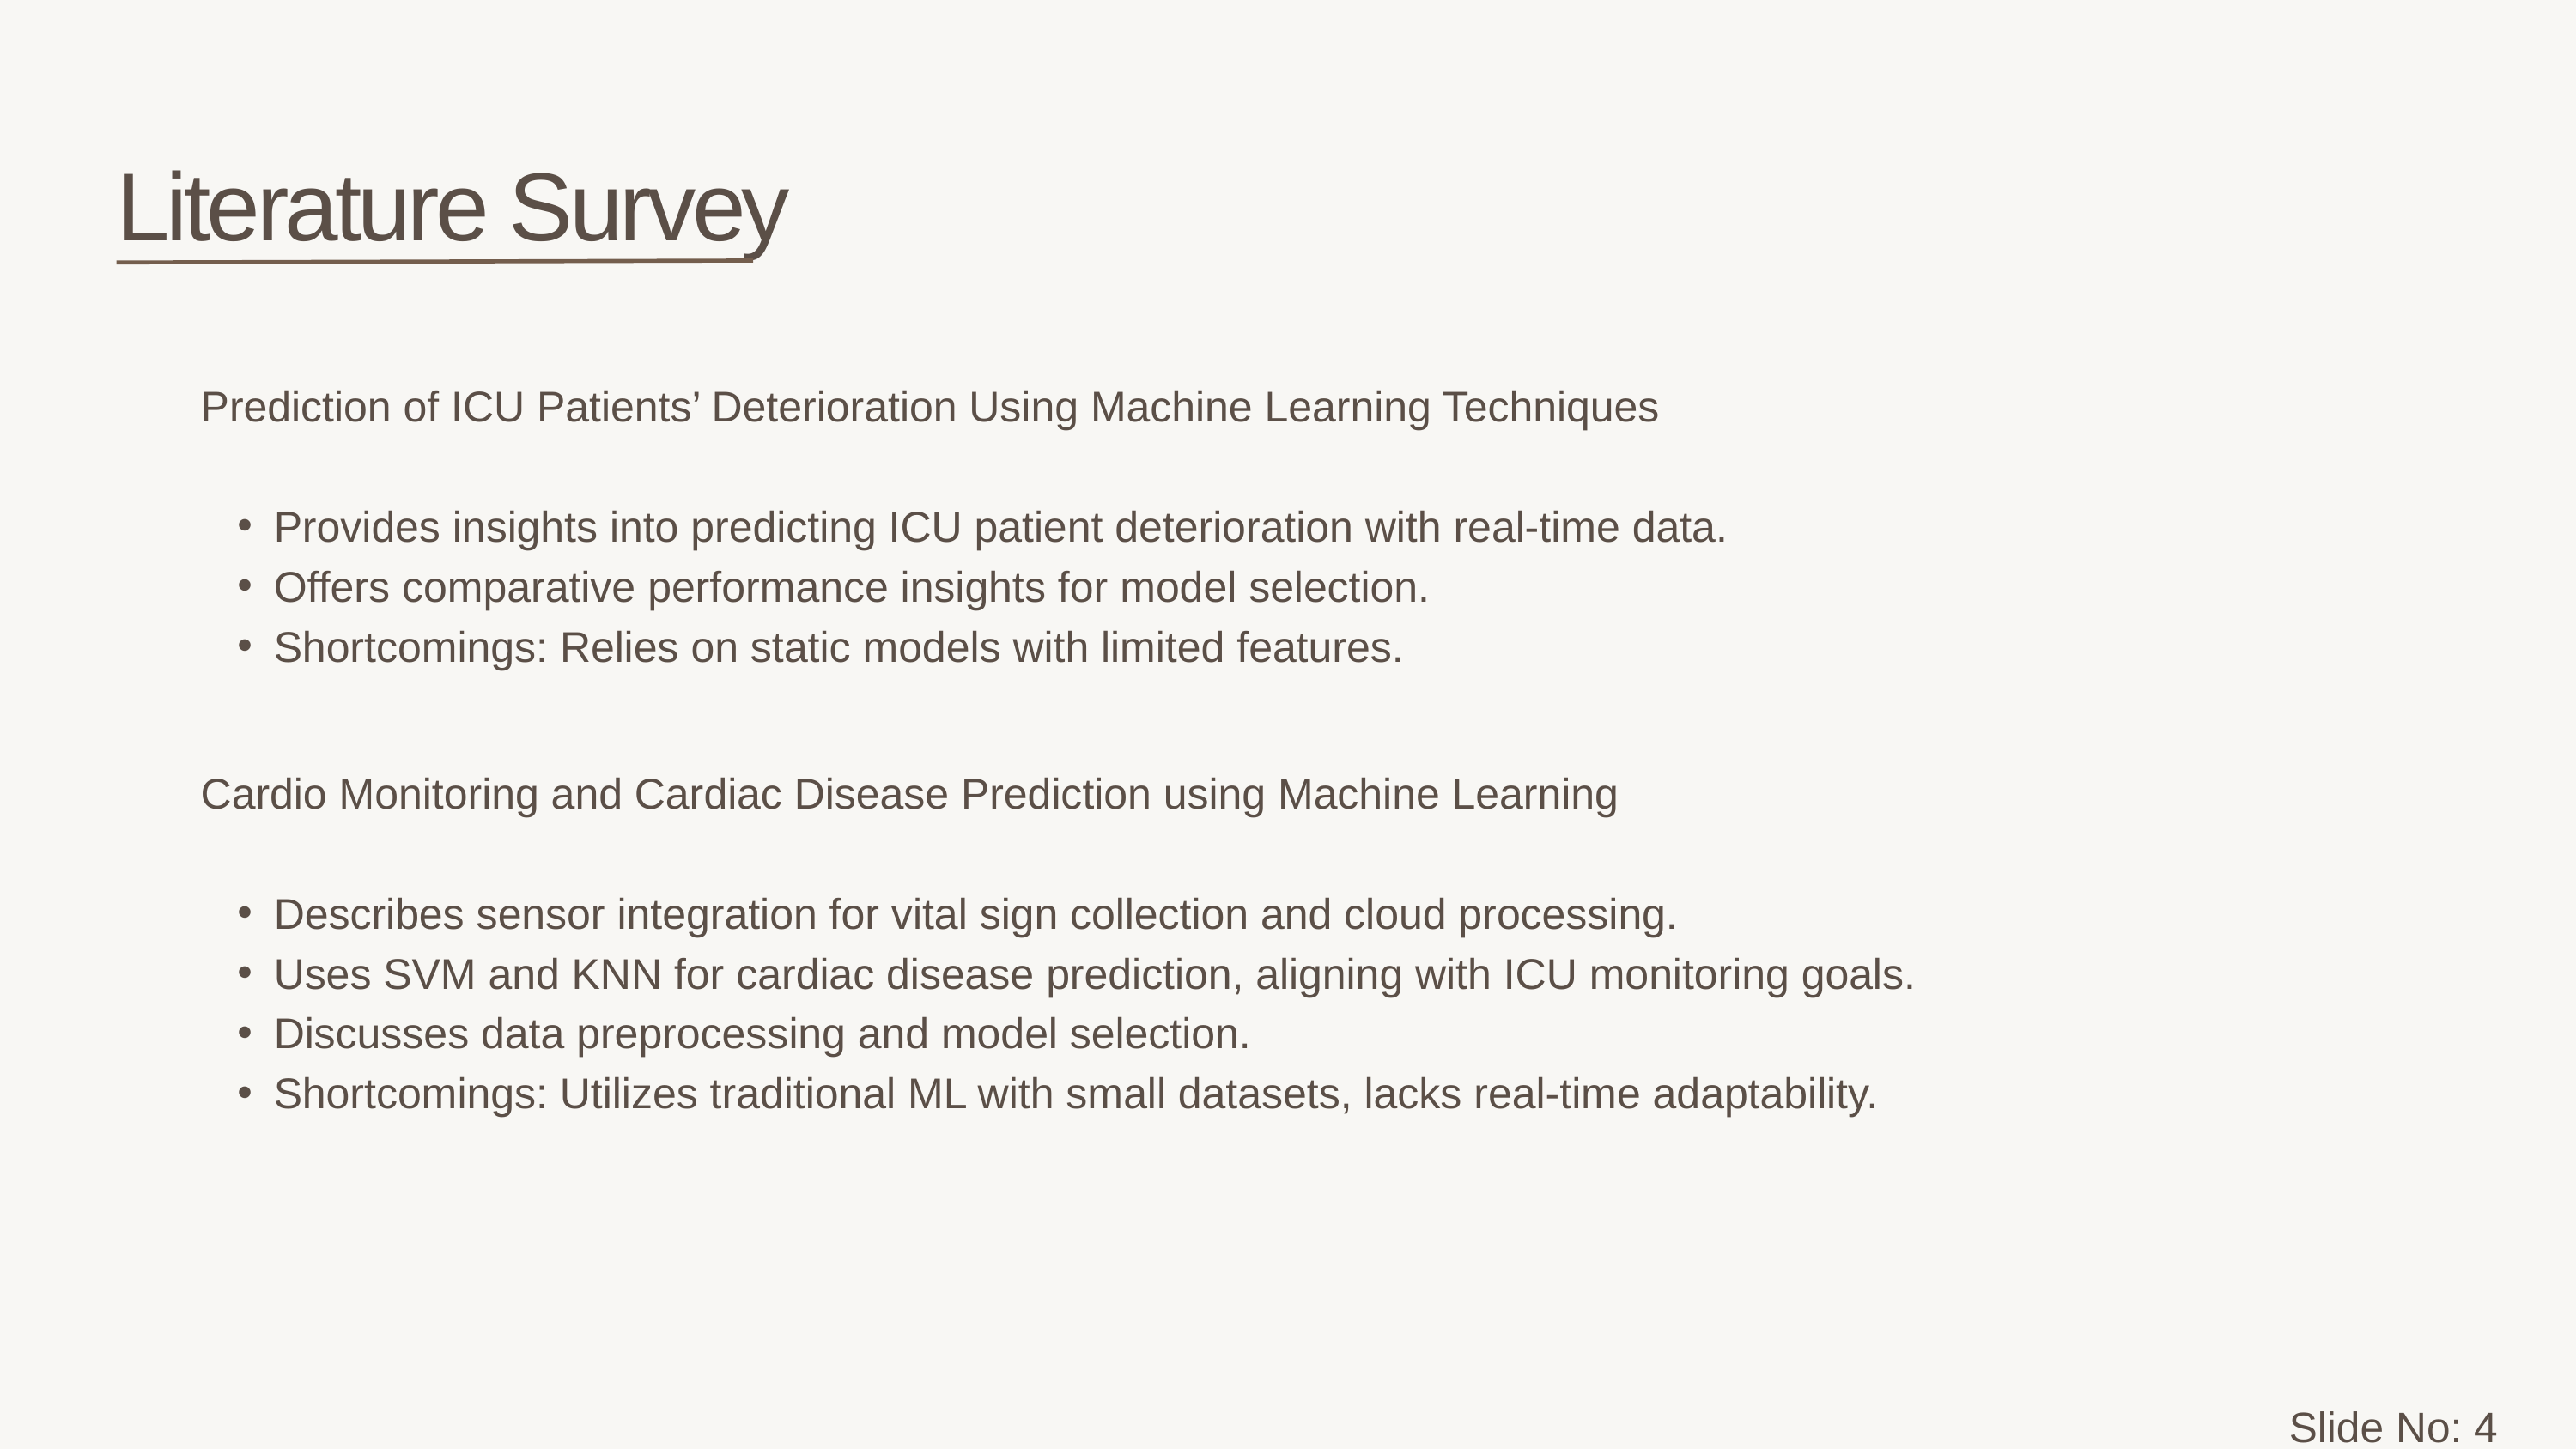

Literature Survey

Prediction of ICU Patients’ Deterioration Using Machine Learning Techniques

Provides insights into predicting ICU patient deterioration with real-time data.
Offers comparative performance insights for model selection.
Shortcomings: Relies on static models with limited features.

Cardio Monitoring and Cardiac Disease Prediction using Machine Learning

Describes sensor integration for vital sign collection and cloud processing.
Uses SVM and KNN for cardiac disease prediction, aligning with ICU monitoring goals.
Discusses data preprocessing and model selection.
Shortcomings: Utilizes traditional ML with small datasets, lacks real-time adaptability.

Slide No: 4